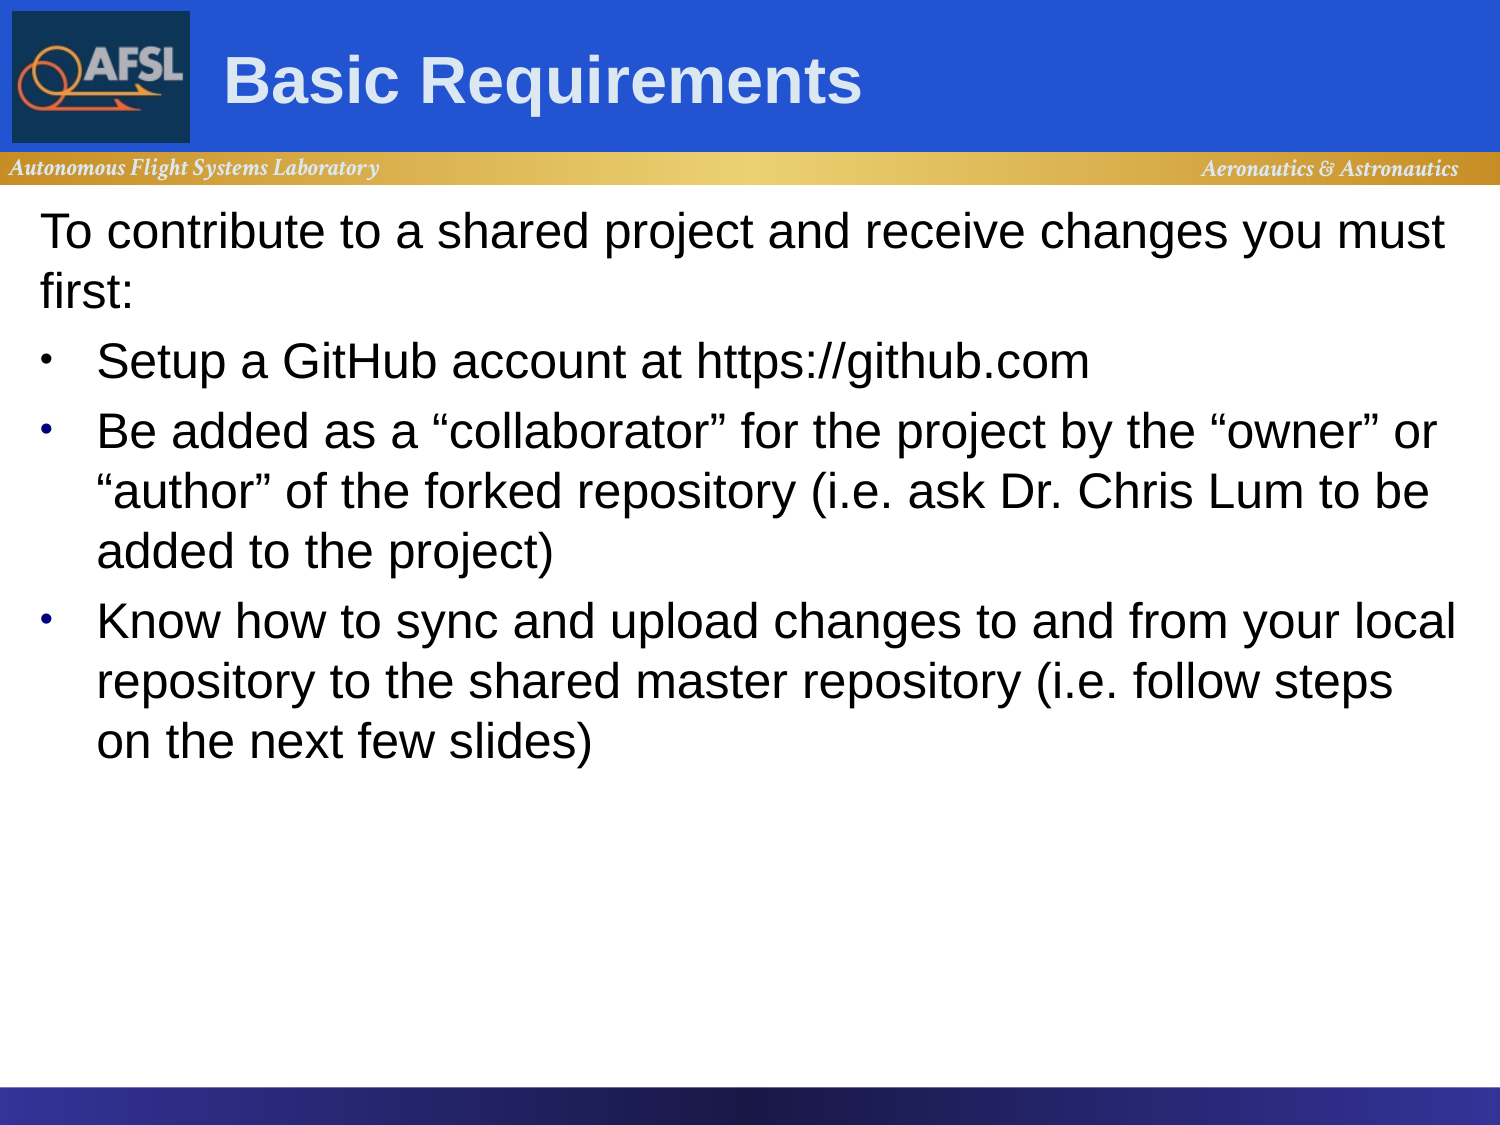

# Basic Requirements
To contribute to a shared project and receive changes you must first:
Setup a GitHub account at https://github.com
Be added as a “collaborator” for the project by the “owner” or “author” of the forked repository (i.e. ask Dr. Chris Lum to be added to the project)
Know how to sync and upload changes to and from your local repository to the shared master repository (i.e. follow steps on the next few slides)